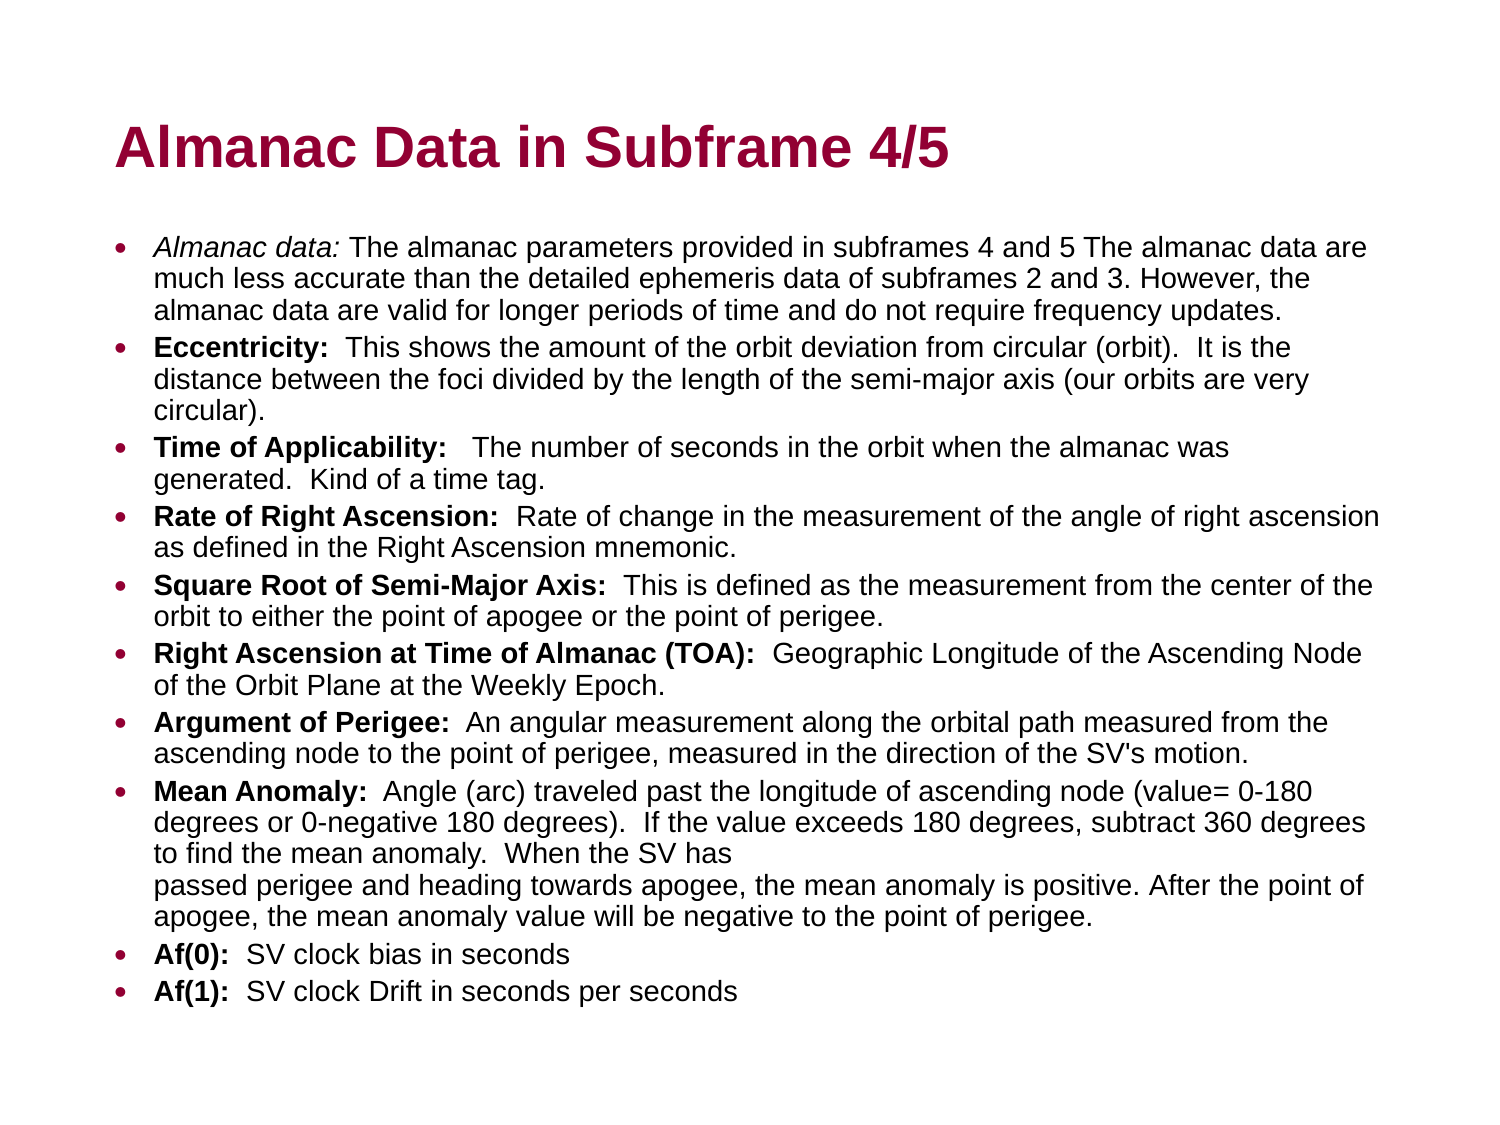

# Almanac Data in Subframe 4/5
Almanac data: The almanac parameters provided in subframes 4 and 5 The almanac data are much less accurate than the detailed ephemeris data of subframes 2 and 3. However, the almanac data are valid for longer periods of time and do not require frequency updates.
Eccentricity:  This shows the amount of the orbit deviation from circular (orbit).  It is the distance between the foci divided by the length of the semi-major axis (our orbits are very circular).
Time of Applicability:   The number of seconds in the orbit when the almanac was generated.  Kind of a time tag.
Rate of Right Ascension:  Rate of change in the measurement of the angle of right ascension as defined in the Right Ascension mnemonic.
Square Root of Semi-Major Axis:  This is defined as the measurement from the center of the orbit to either the point of apogee or the point of perigee.
Right Ascension at Time of Almanac (TOA):  Geographic Longitude of the Ascending Node of the Orbit Plane at the Weekly Epoch.
Argument of Perigee:  An angular measurement along the orbital path measured from the ascending node to the point of perigee, measured in the direction of the SV's motion.
Mean Anomaly:  Angle (arc) traveled past the longitude of ascending node (value= 0-180 degrees or 0-negative 180 degrees).  If the value exceeds 180 degrees, subtract 360 degrees to find the mean anomaly.  When the SV has
passed perigee and heading towards apogee, the mean anomaly is positive. After the point of apogee, the mean anomaly value will be negative to the point of perigee.
Af(0):  SV clock bias in seconds
Af(1):  SV clock Drift in seconds per seconds
36